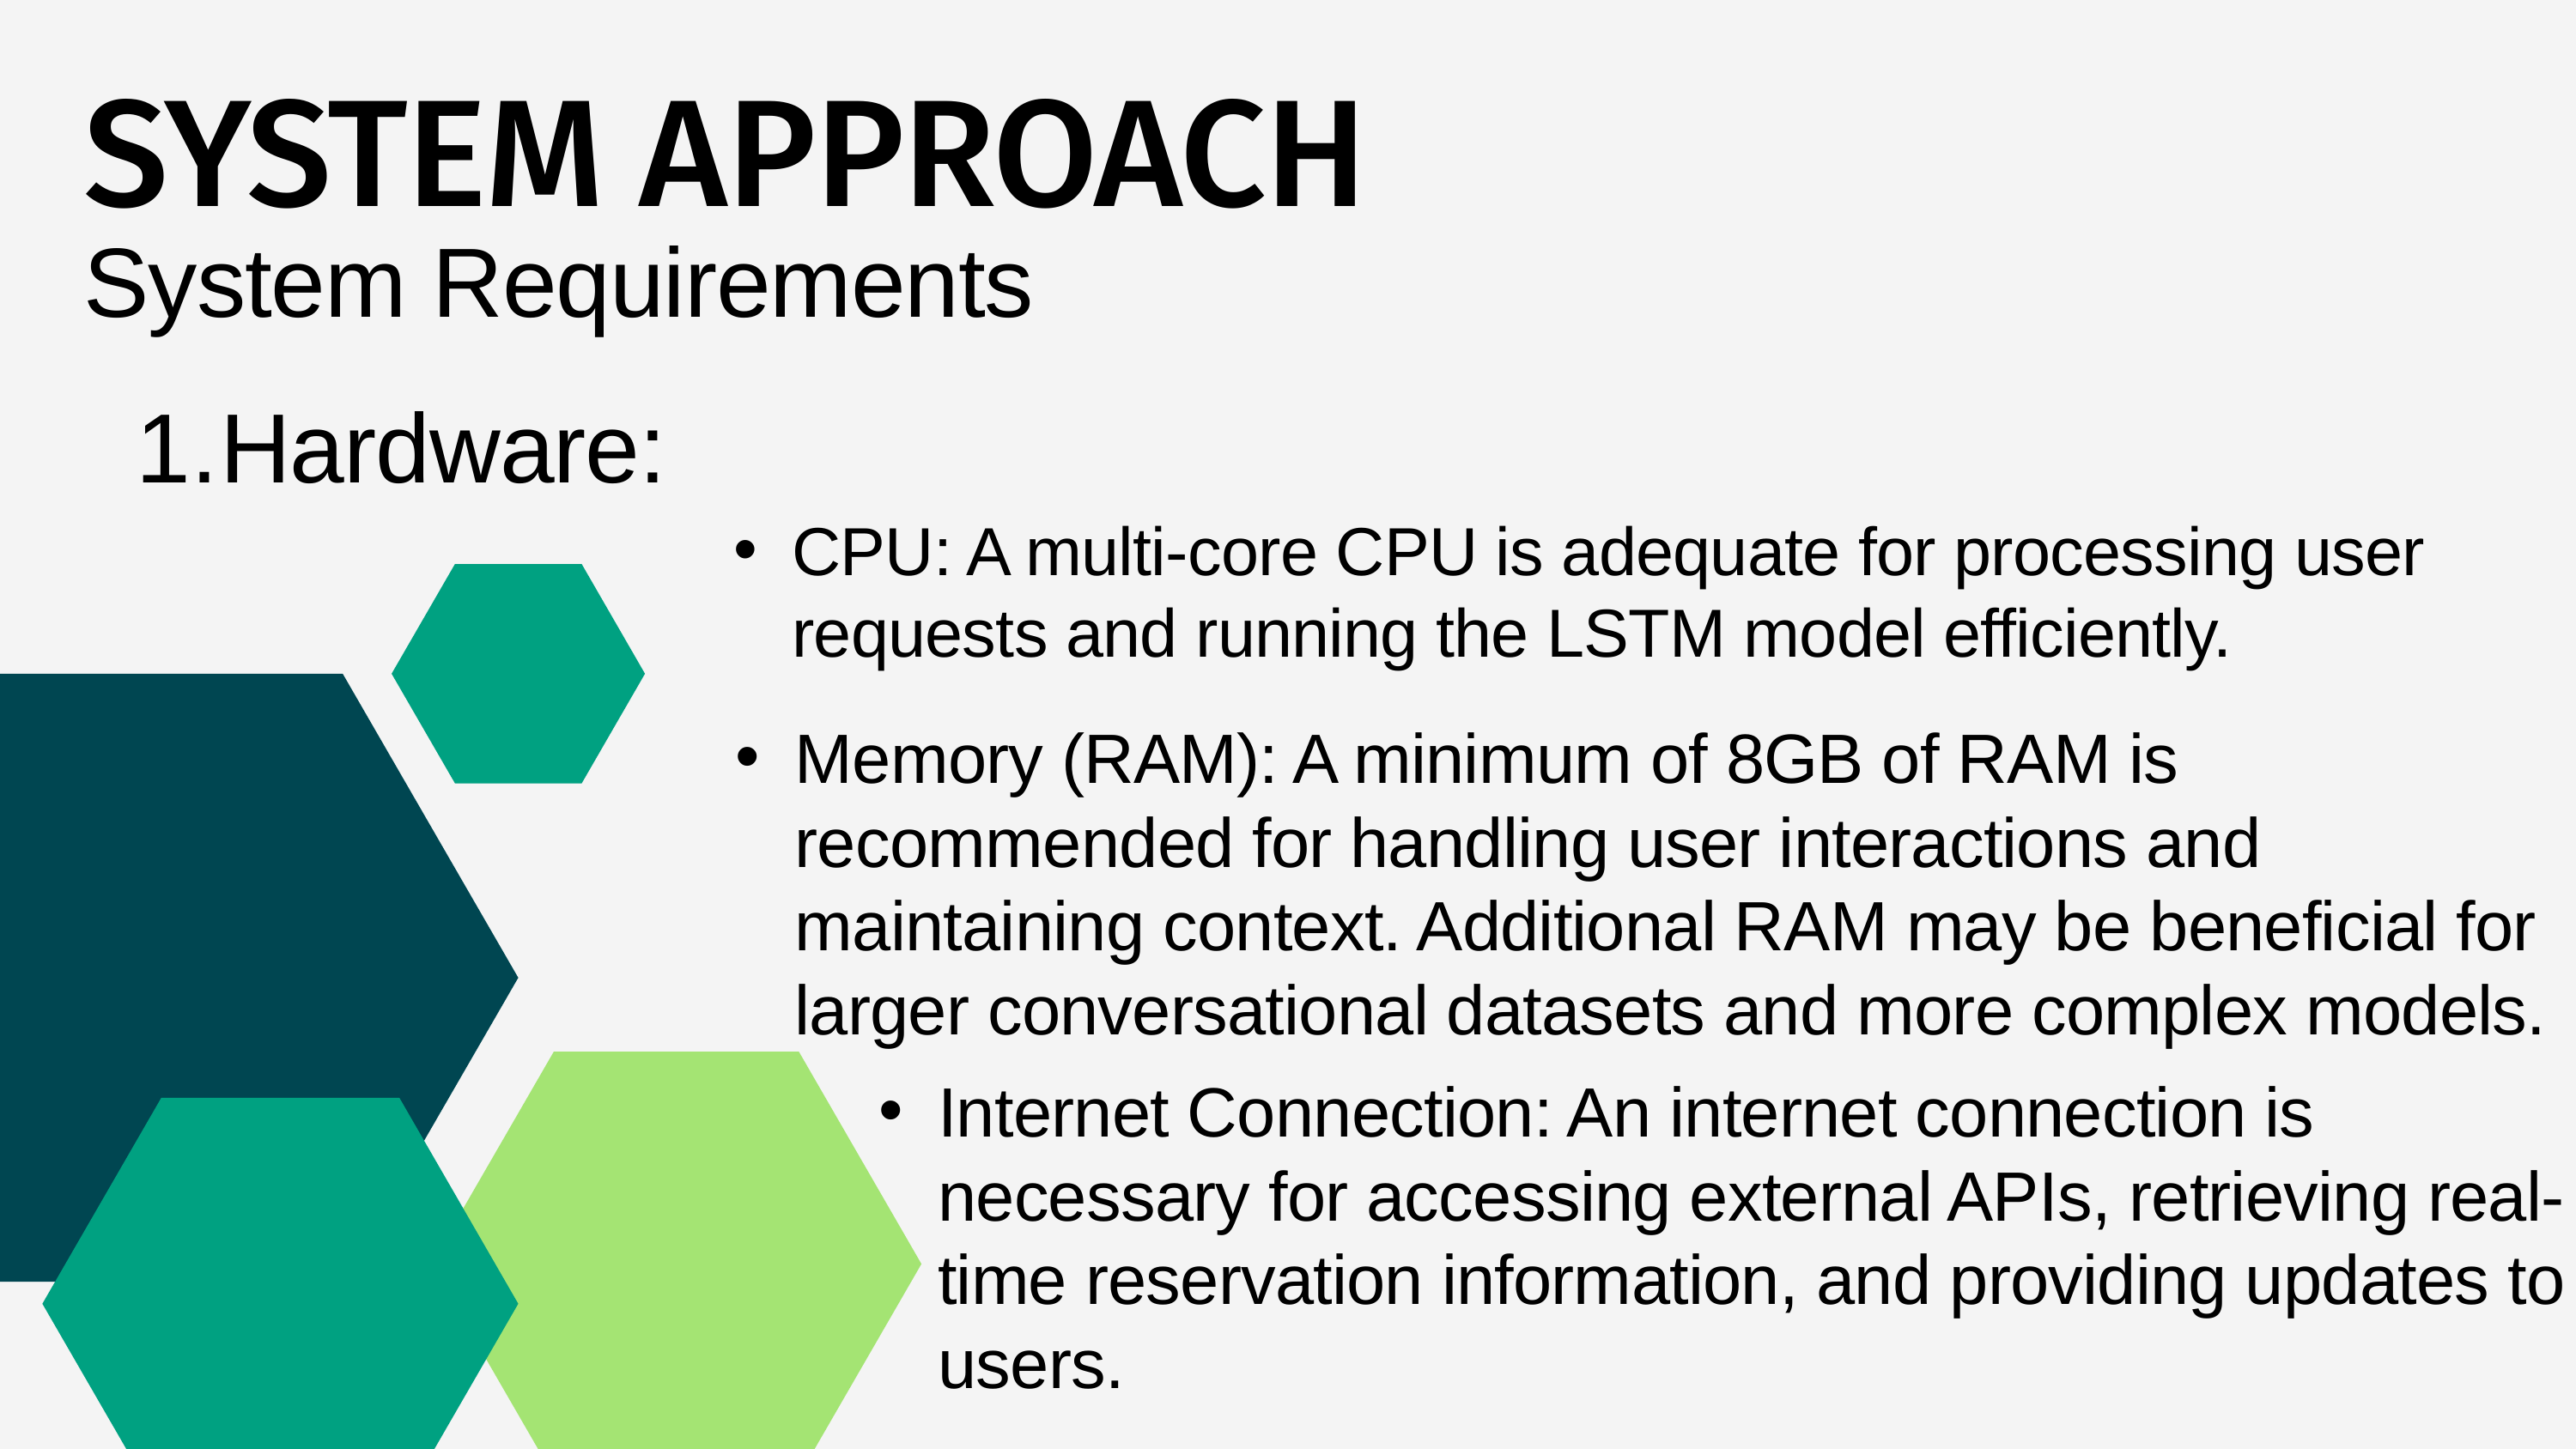

SYSTEM APPROACH
System Requirements
Hardware:
CPU: A multi-core CPU is adequate for processing user requests and running the LSTM model efficiently.

Memory (RAM): A minimum of 8GB of RAM is recommended for handling user interactions and maintaining context. Additional RAM may be beneficial for larger conversational datasets and more complex models.

Internet Connection: An internet connection is necessary for accessing external APIs, retrieving real-time reservation information, and providing updates to users.